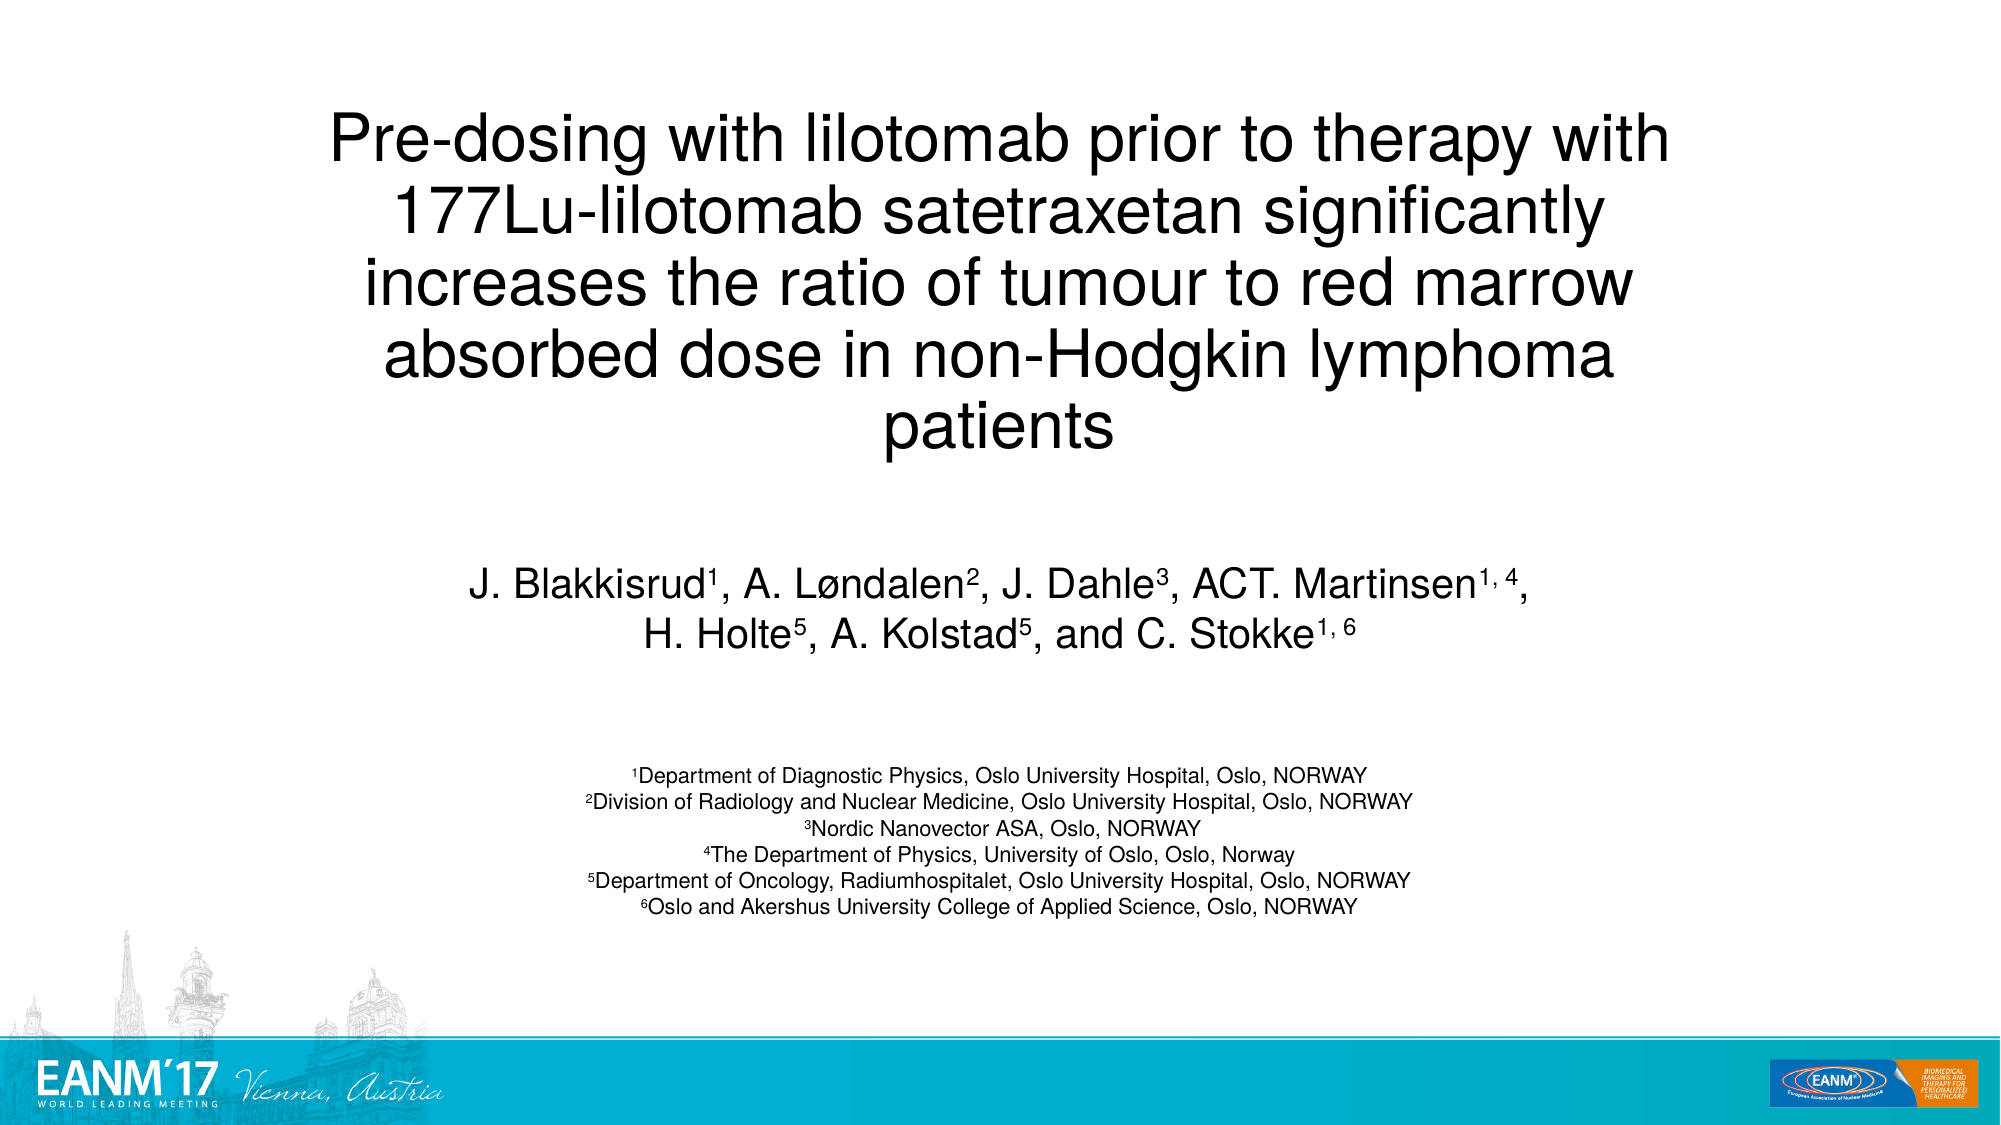

# Pre-dosing with lilotomab prior to therapy with 177Lu-lilotomab satetraxetan significantly increases the ratio of tumour to red marrow absorbed dose in non-Hodgkin lymphoma patients
J. Blakkisrud1, A. Løndalen2, J. Dahle3, ACT. Martinsen1, 4, H. Holte5, A. Kolstad5, and C. Stokke1, 6
1Department of Diagnostic Physics, Oslo University Hospital, Oslo, NORWAY
2Division of Radiology and Nuclear Medicine, Oslo University Hospital, Oslo, NORWAY
 3Nordic Nanovector ASA, Oslo, NORWAY
4The Department of Physics, University of Oslo, Oslo, Norway
5Department of Oncology, Radiumhospitalet, Oslo University Hospital, Oslo, NORWAY
6Oslo and Akershus University College of Applied Science, Oslo, NORWAY